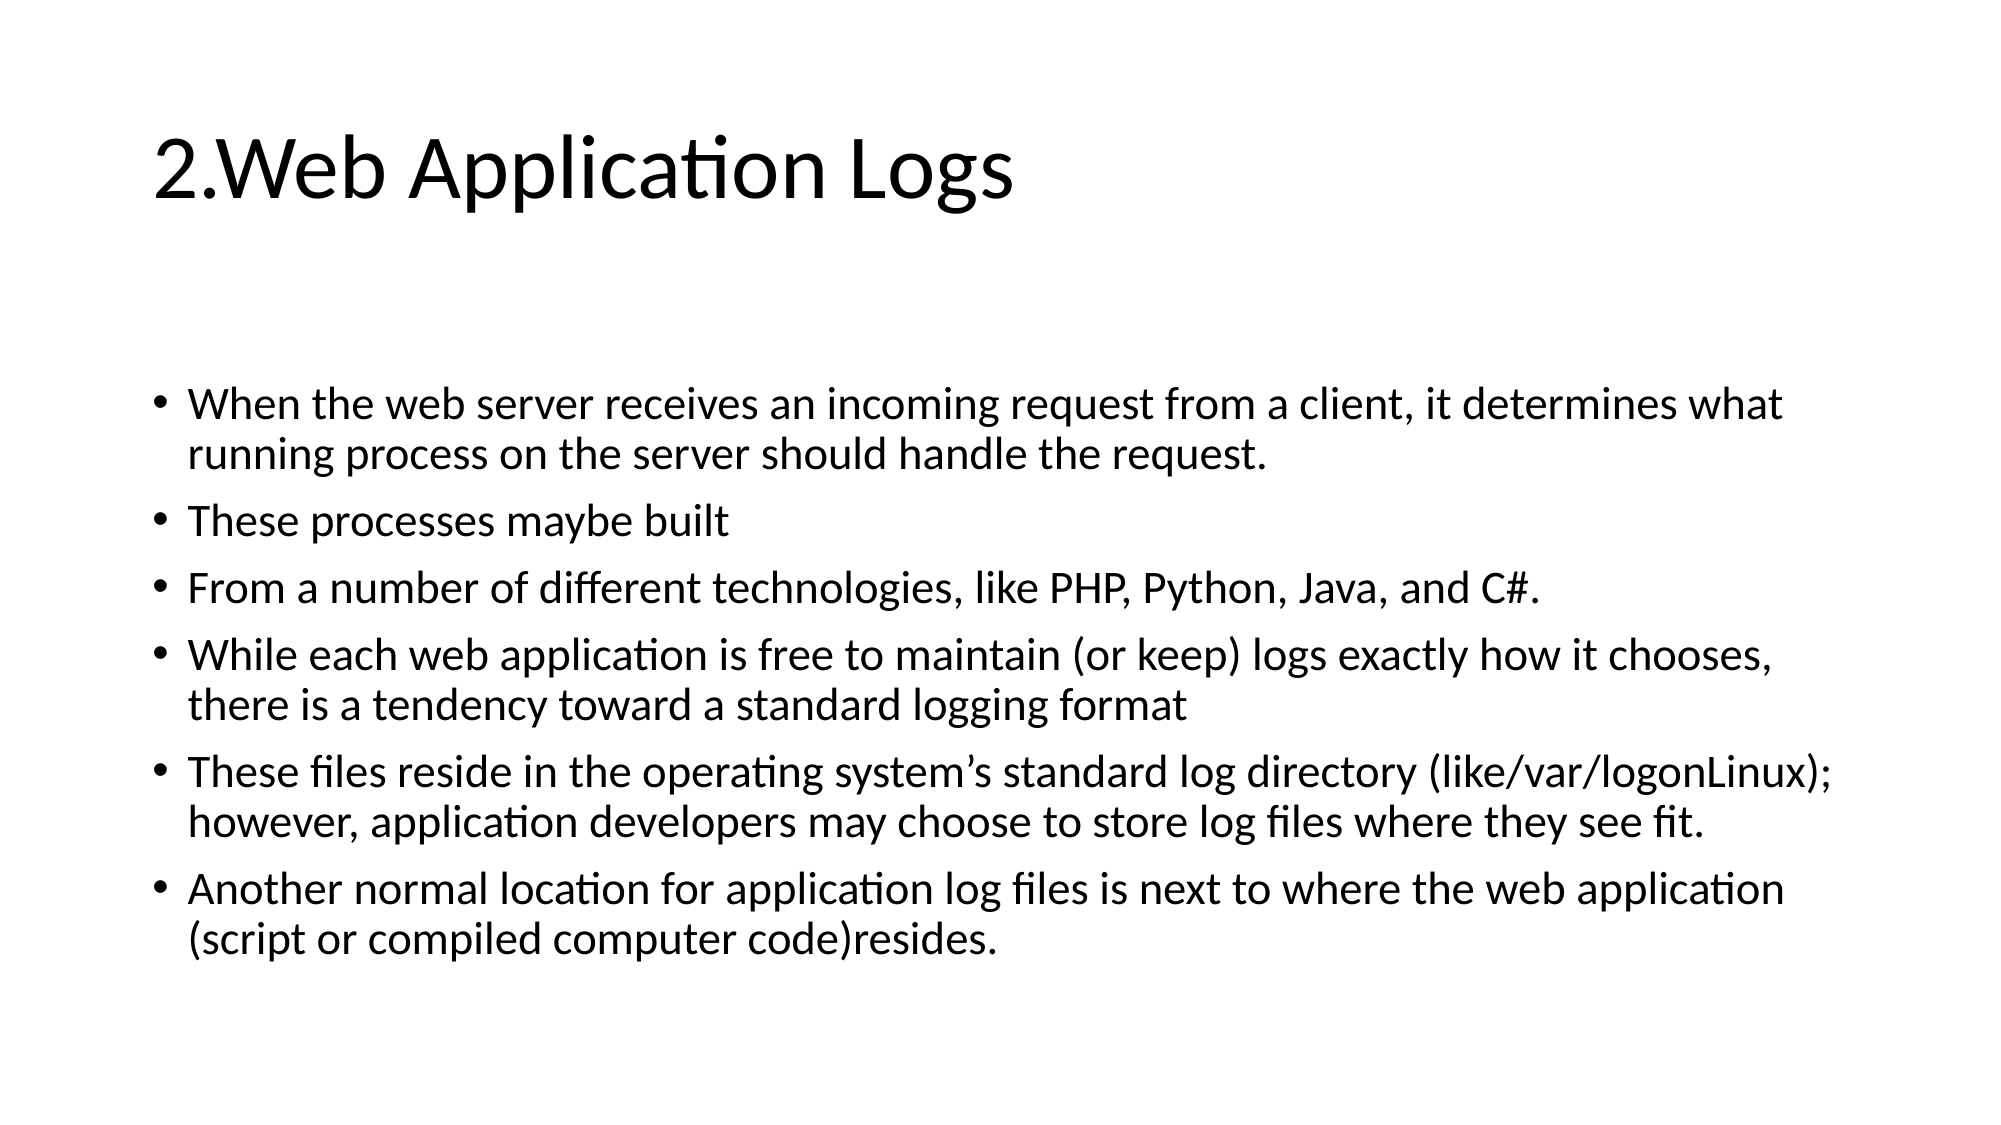

# 2.Web Application Logs

When the web server receives an incoming request from a client, it determines what running process on the server should handle the request.
These processes maybe built
From a number of different technologies, like PHP, Python, Java, and C#.
While each web application is free to maintain (or keep) logs exactly how it chooses, there is a tendency toward a standard logging format
These files reside in the operating system’s standard log directory (like/var/logonLinux); however, application developers may choose to store log files where they see fit.
Another normal location for application log files is next to where the web application (script or compiled computer code)resides.